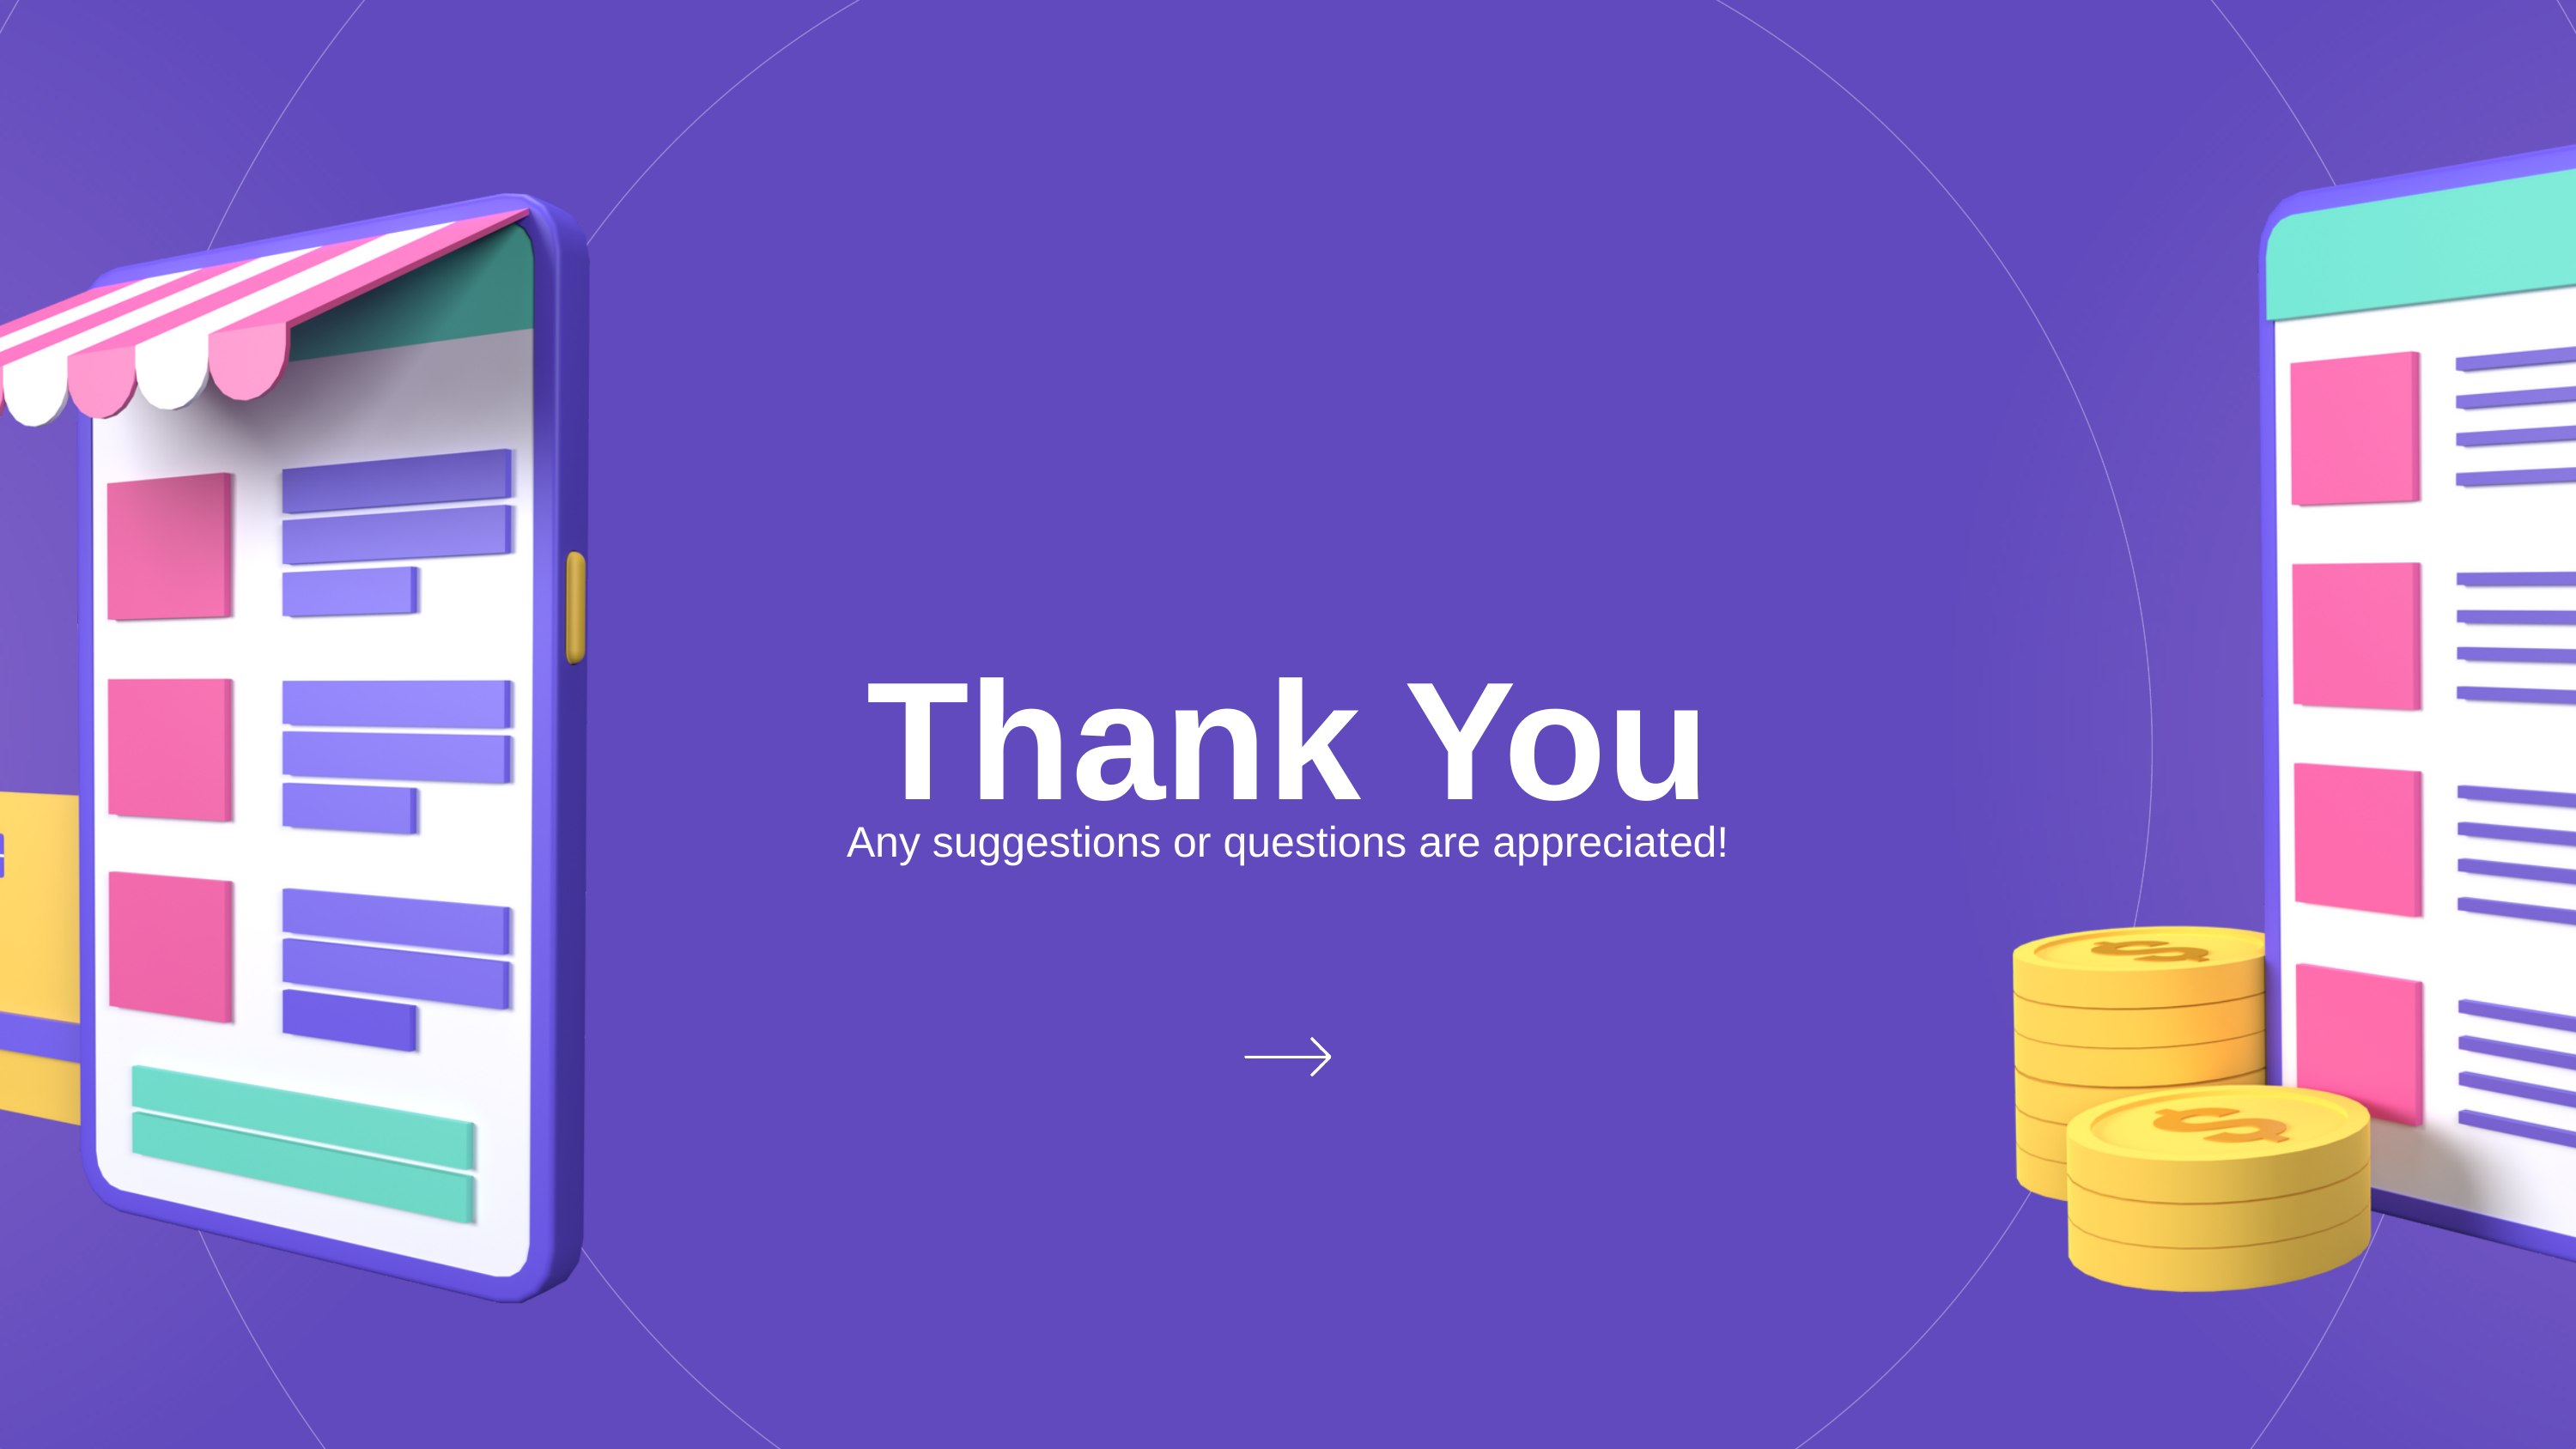

Thank You
Any suggestions or questions are appreciated!